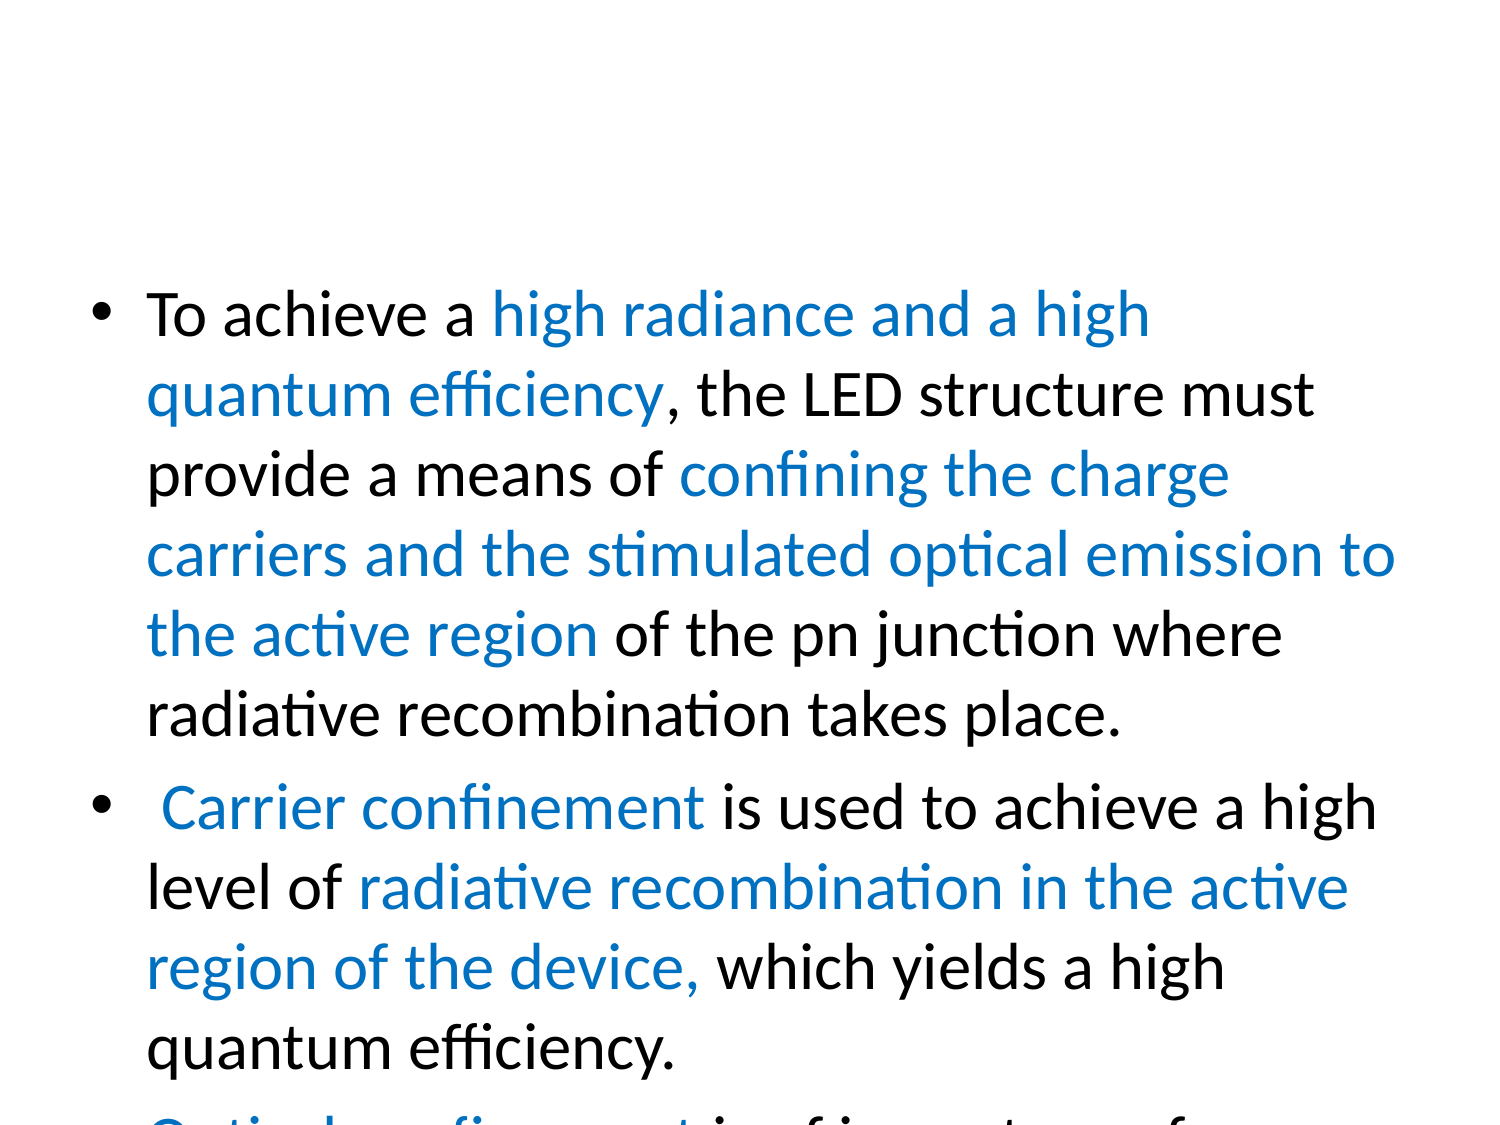

To achieve a high radiance and a high quantum efficiency, the LED structure must provide a means of confining the charge carriers and the stimulated optical emission to the active region of the pn junction where radiative recombination takes place.
 Carrier confinement is used to achieve a high level of radiative recombination in the active region of the device, which yields a high quantum efficiency.
Optical confinement is of importance for preventing absorption of the emitted radiation by the material surrounding the pn junction.